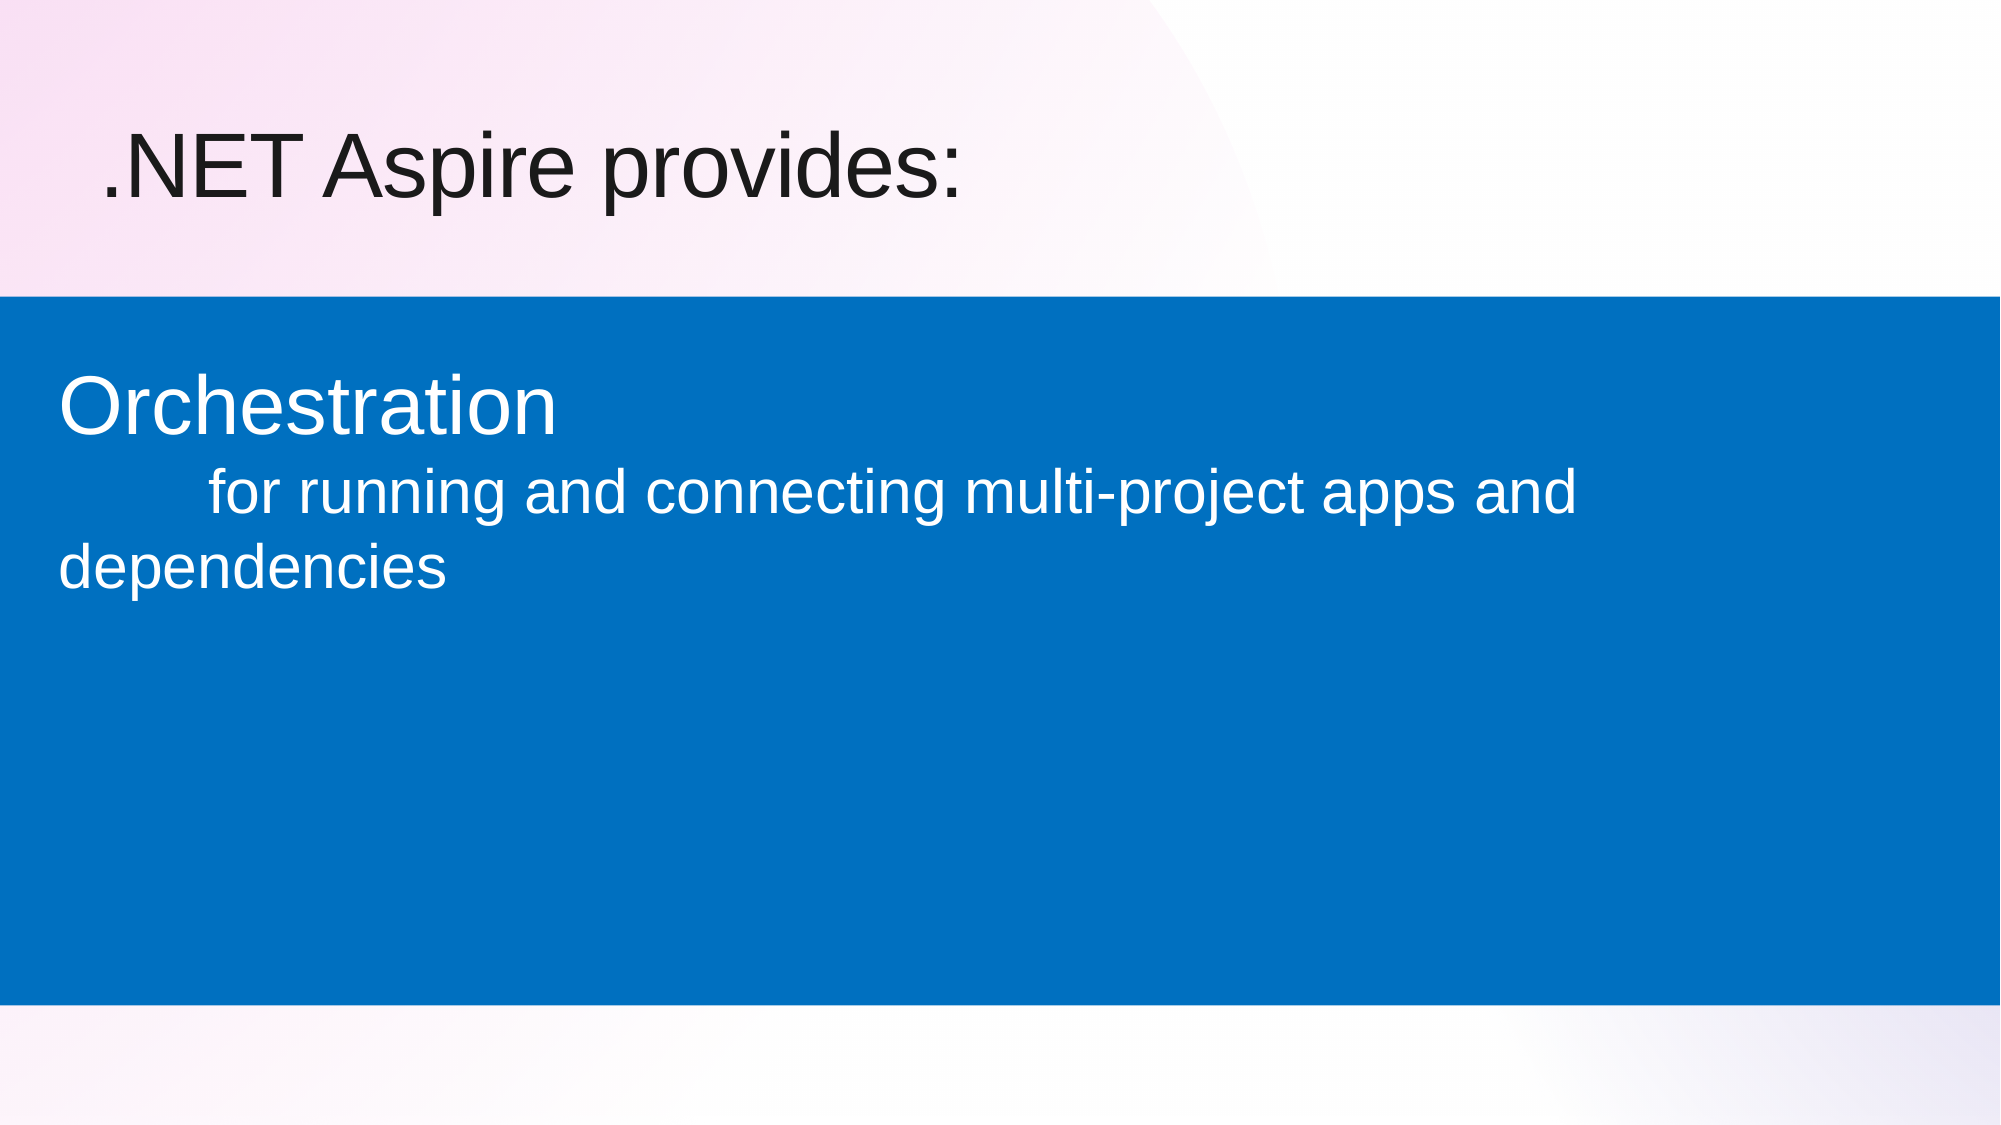

# .NET Aspire provides:
Orchestration
	for running and connecting multi-project apps and dependencies
Components
	NuGet packages with standardized interfaces
Tooling
	help you create and interact with .NET Aspire apps